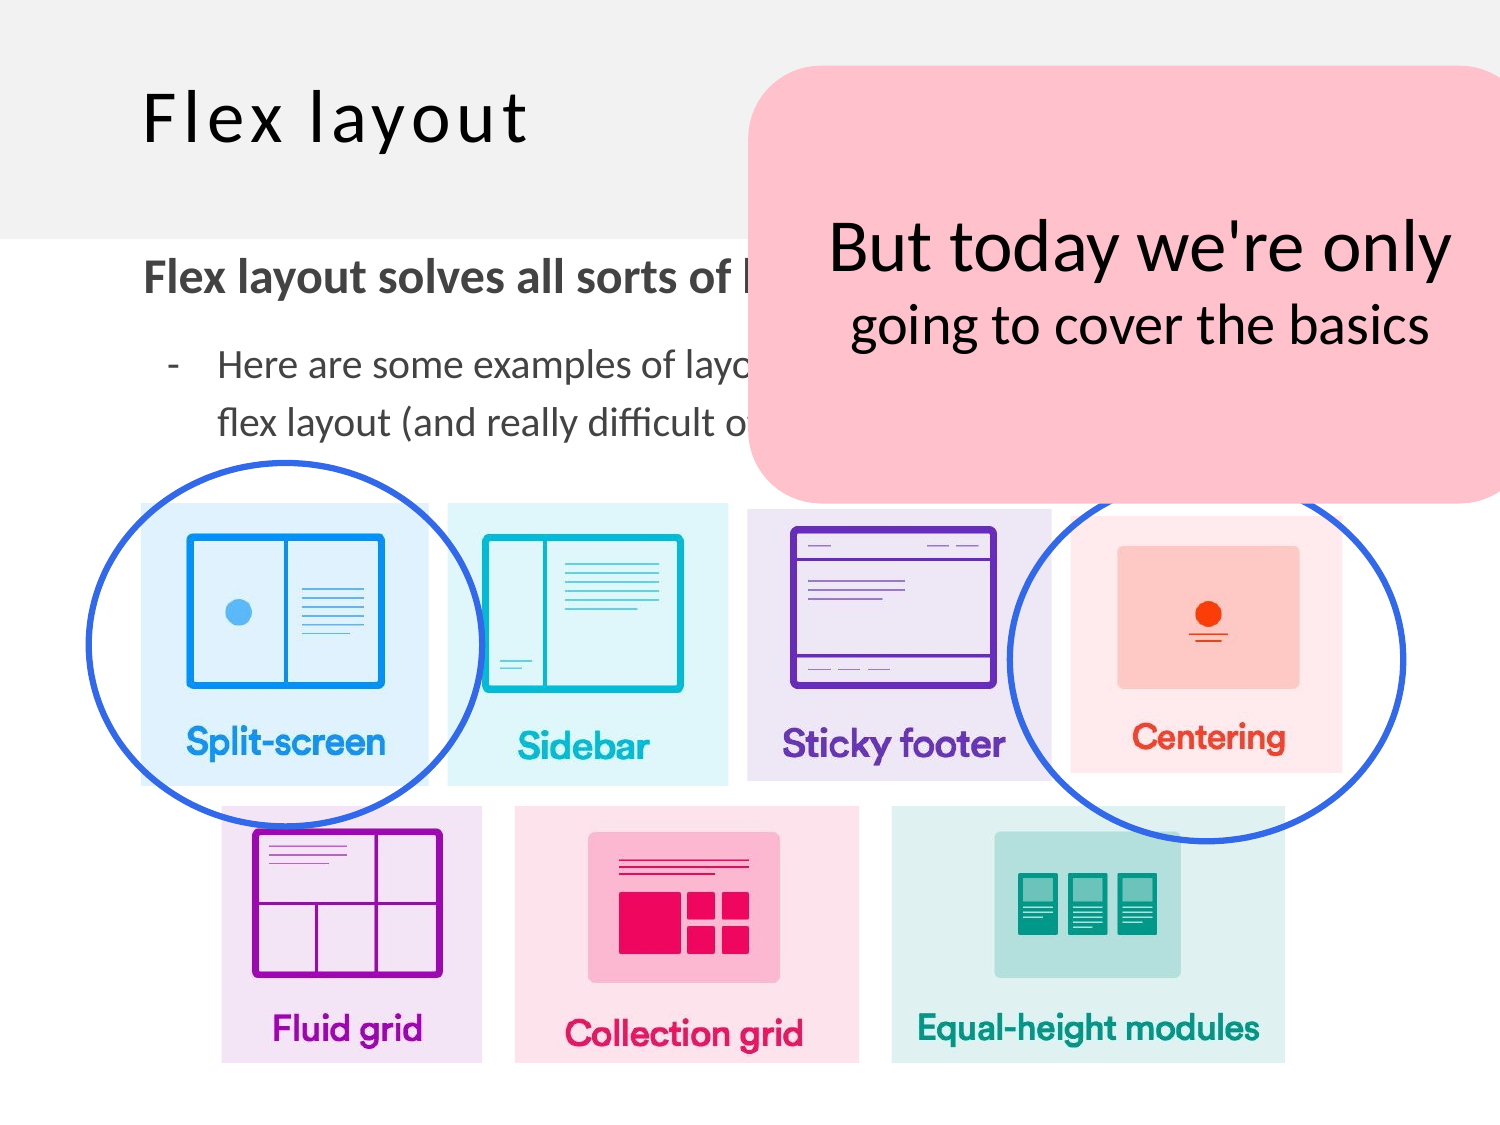

# Flex layout
But today we're only going to cover the basics
Flex layout solves all sorts of layout problems
-	Here are some examples of layouts that are easy to create with  flex layout (and really difficult otherwise):